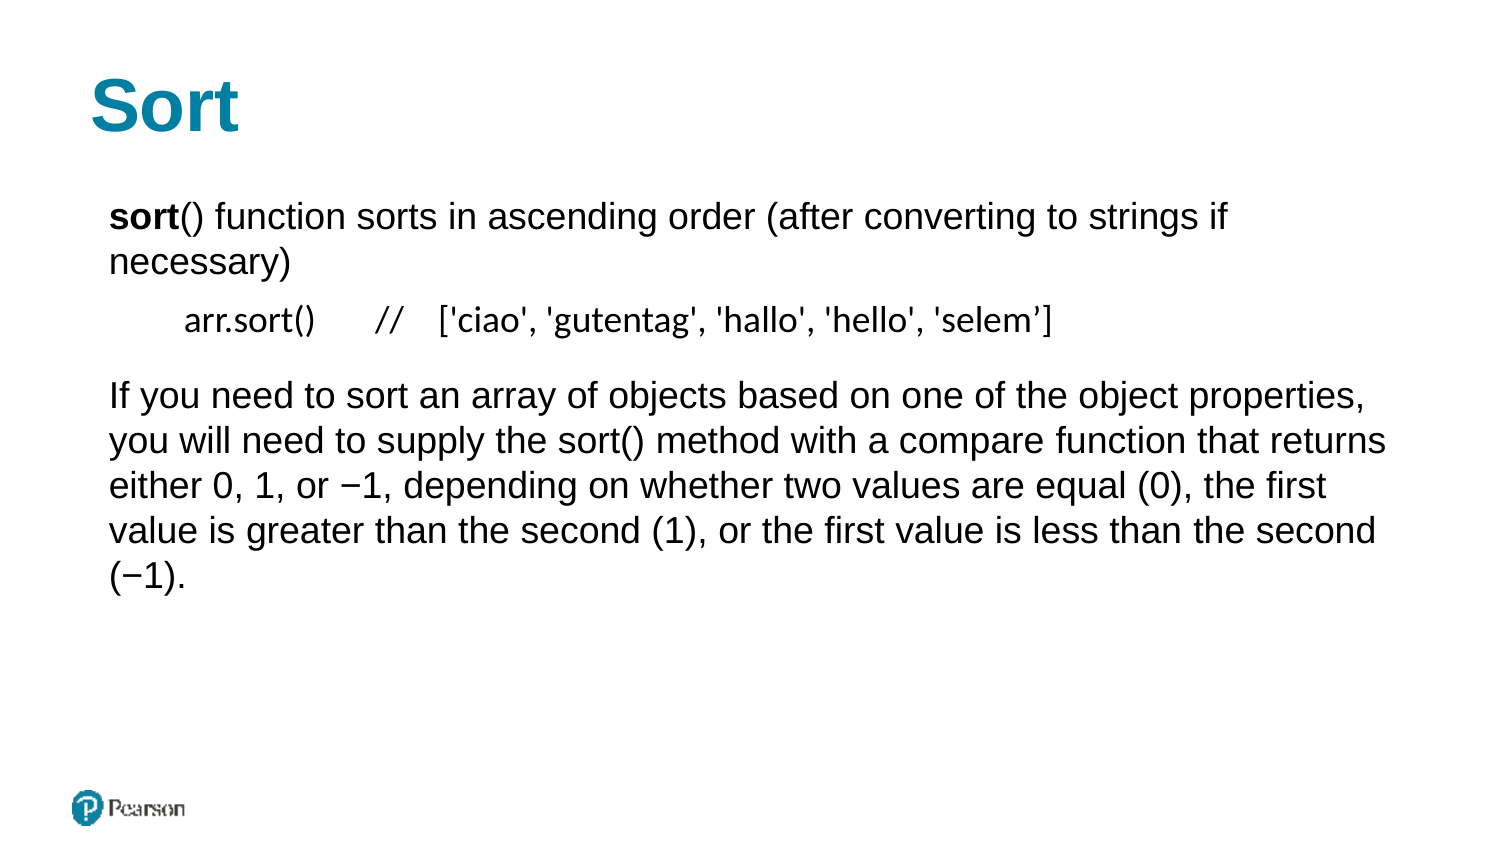

# Sort
sort() function sorts in ascending order (after converting to strings if necessary)
arr.sort()       //    ['ciao', 'gutentag', 'hallo', 'hello', 'selem’]
If you need to sort an array of objects based on one of the object properties, you will need to supply the sort() method with a compare function that returns either 0, 1, or −1, depending on whether two values are equal (0), the first value is greater than the second (1), or the first value is less than the second (−1).